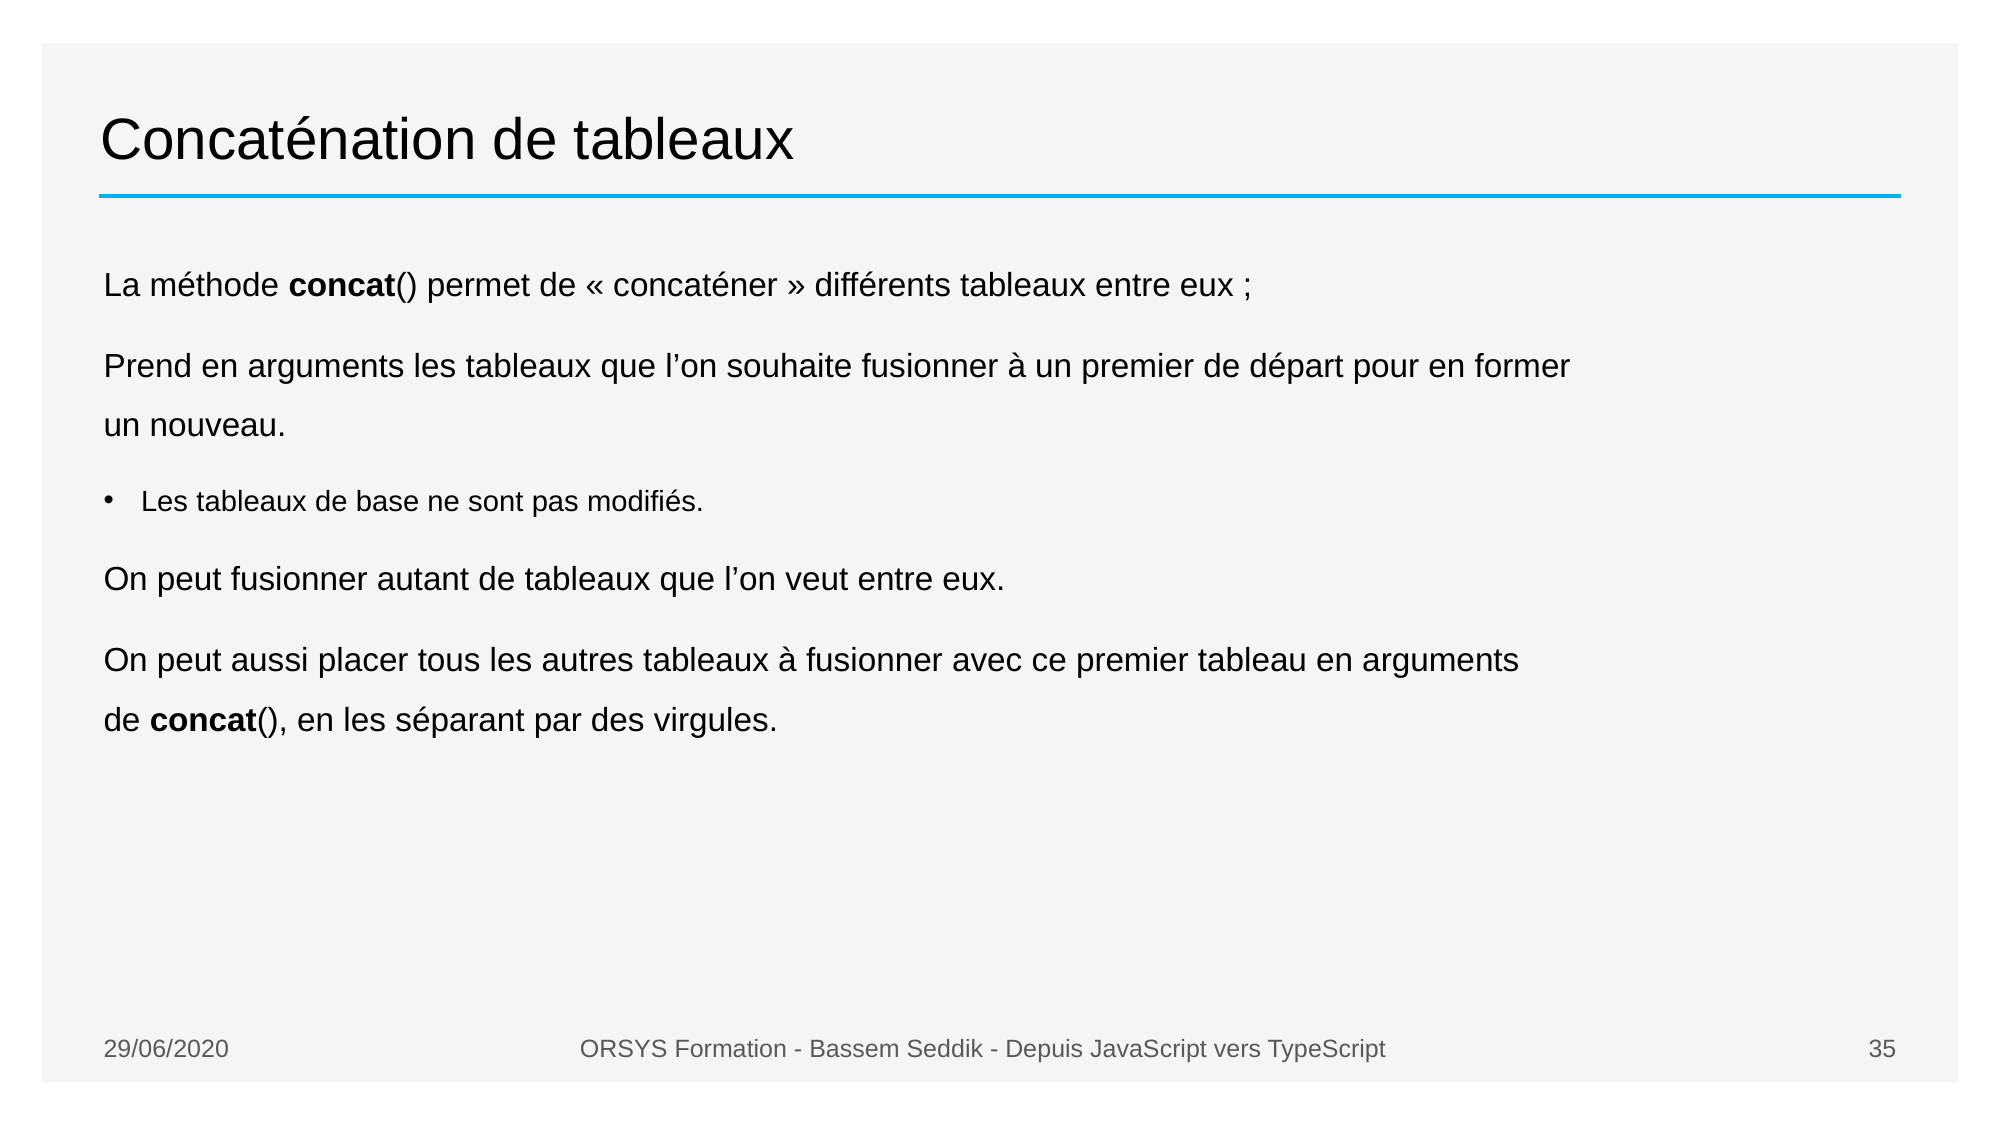

# Concaténation de tableaux
La méthode concat() permet de « concaténer » différents tableaux entre eux ;
Prend en arguments les tableaux que l’on souhaite fusionner à un premier de départ pour en former un nouveau.
Les tableaux de base ne sont pas modifiés.
On peut fusionner autant de tableaux que l’on veut entre eux.
On peut aussi placer tous les autres tableaux à fusionner avec ce premier tableau en arguments de concat(), en les séparant par des virgules.
29/06/2020
ORSYS Formation - Bassem Seddik - Depuis JavaScript vers TypeScript
35